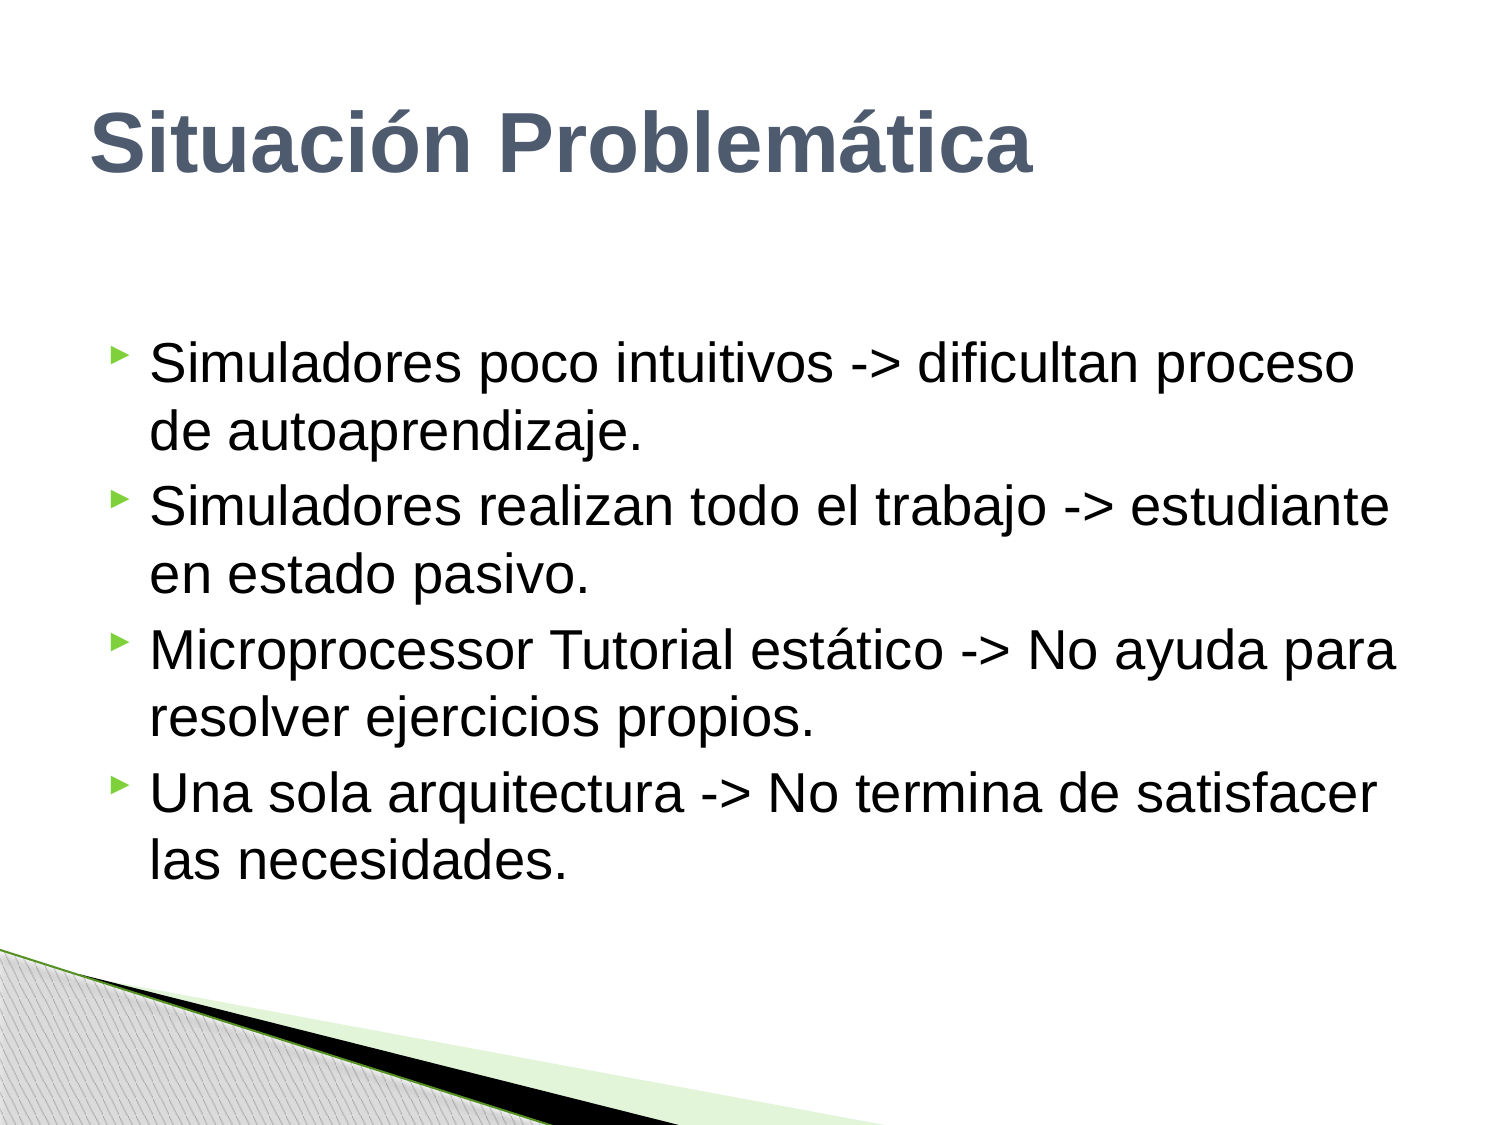

# Situación Problemática

Simuladores poco intuitivos -> dificultan proceso de autoaprendizaje.
Simuladores realizan todo el trabajo -> estudiante en estado pasivo.
Microprocessor Tutorial estático -> No ayuda para resolver ejercicios propios.
Una sola arquitectura -> No termina de satisfacer las necesidades.